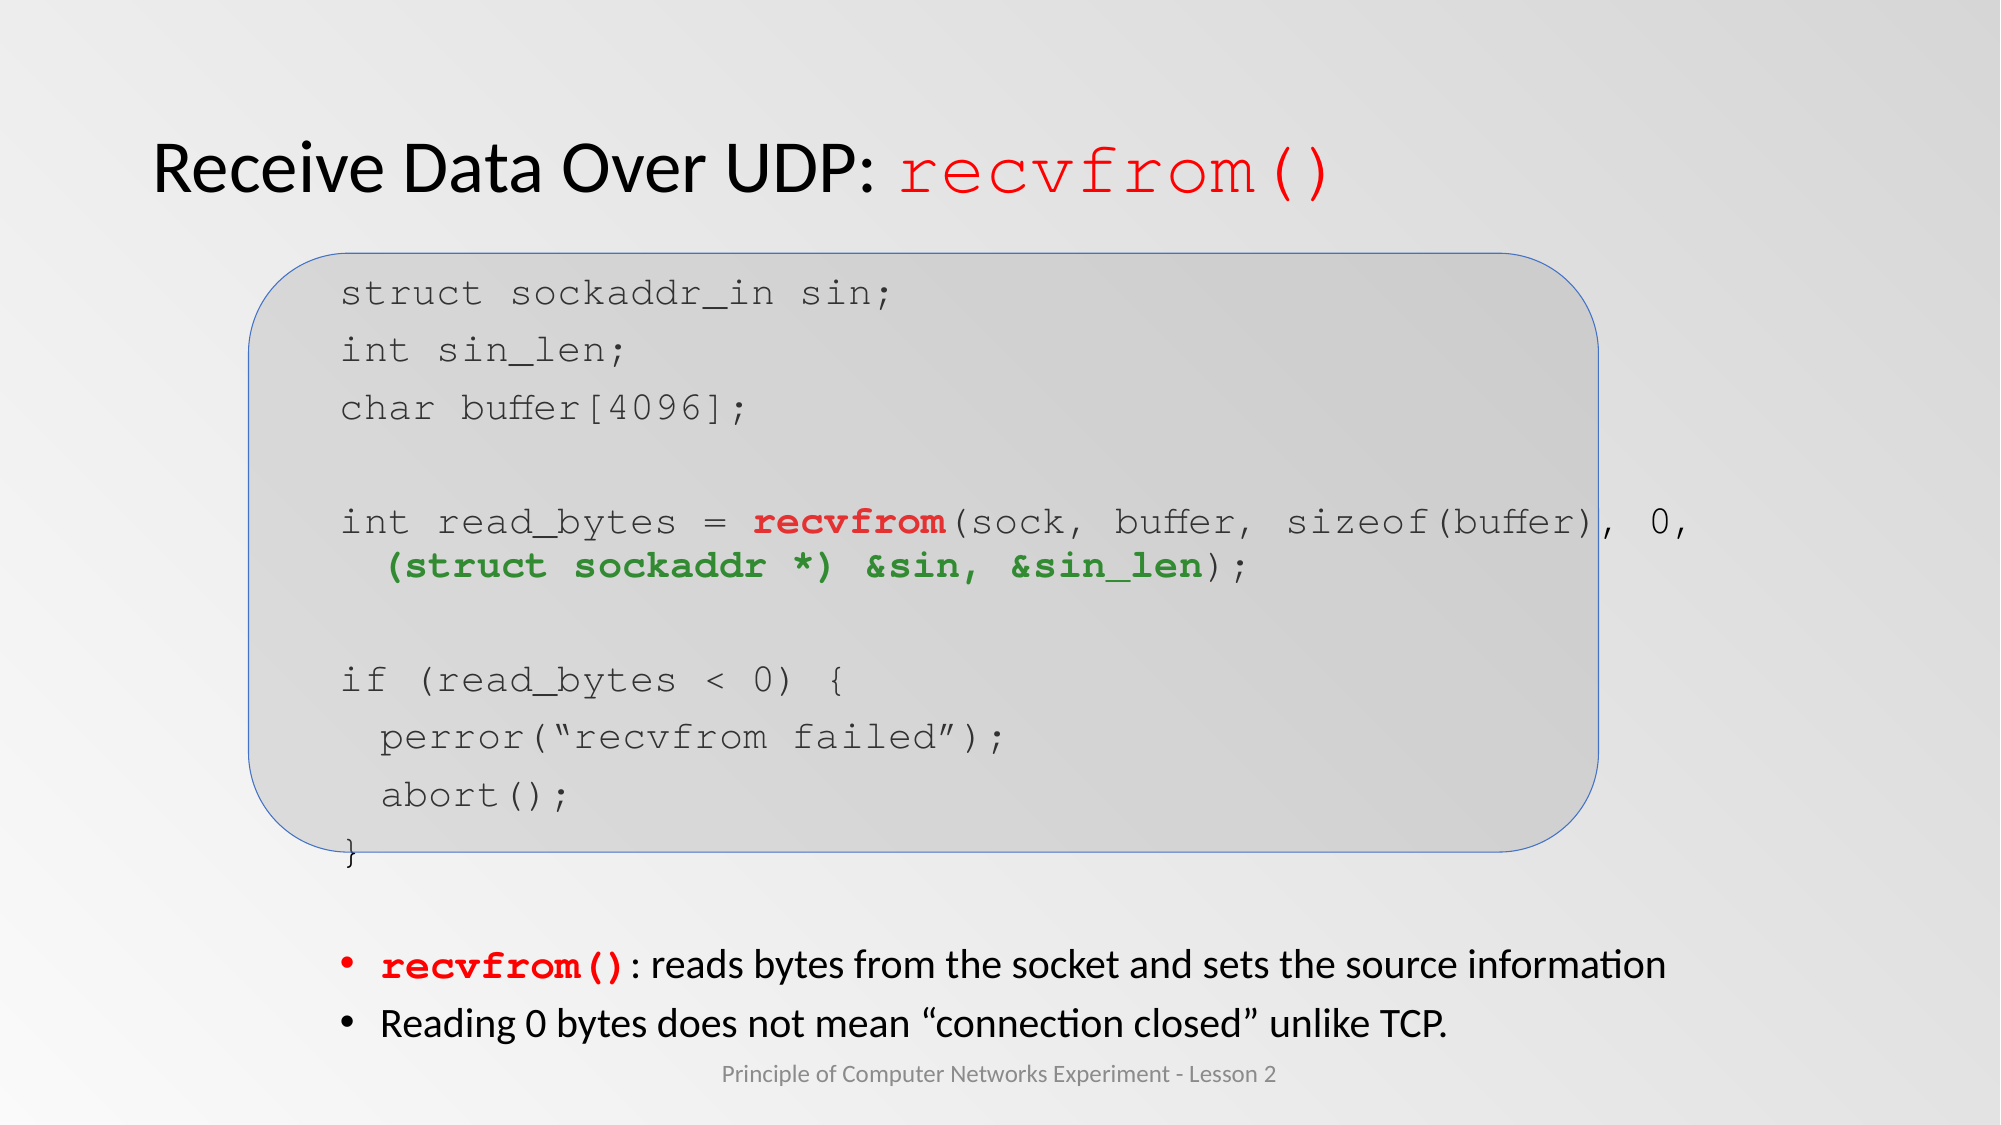

# Receive Data Over UDP: recvfrom()

struct sockaddr_in sin;
int sin_len;
char buffer[4096];

int read_bytes = recvfrom(sock, buffer, sizeof(buffer), 0, 							(struct sockaddr *) &sin, &sin_len);

if (read_bytes < 0) {
	perror(“recvfrom failed”);
	abort();
}

recvfrom(): reads bytes from the socket and sets the source information
Reading 0 bytes does not mean “connection closed” unlike TCP.

Principle of Computer Networks Experiment - Lesson 2
75